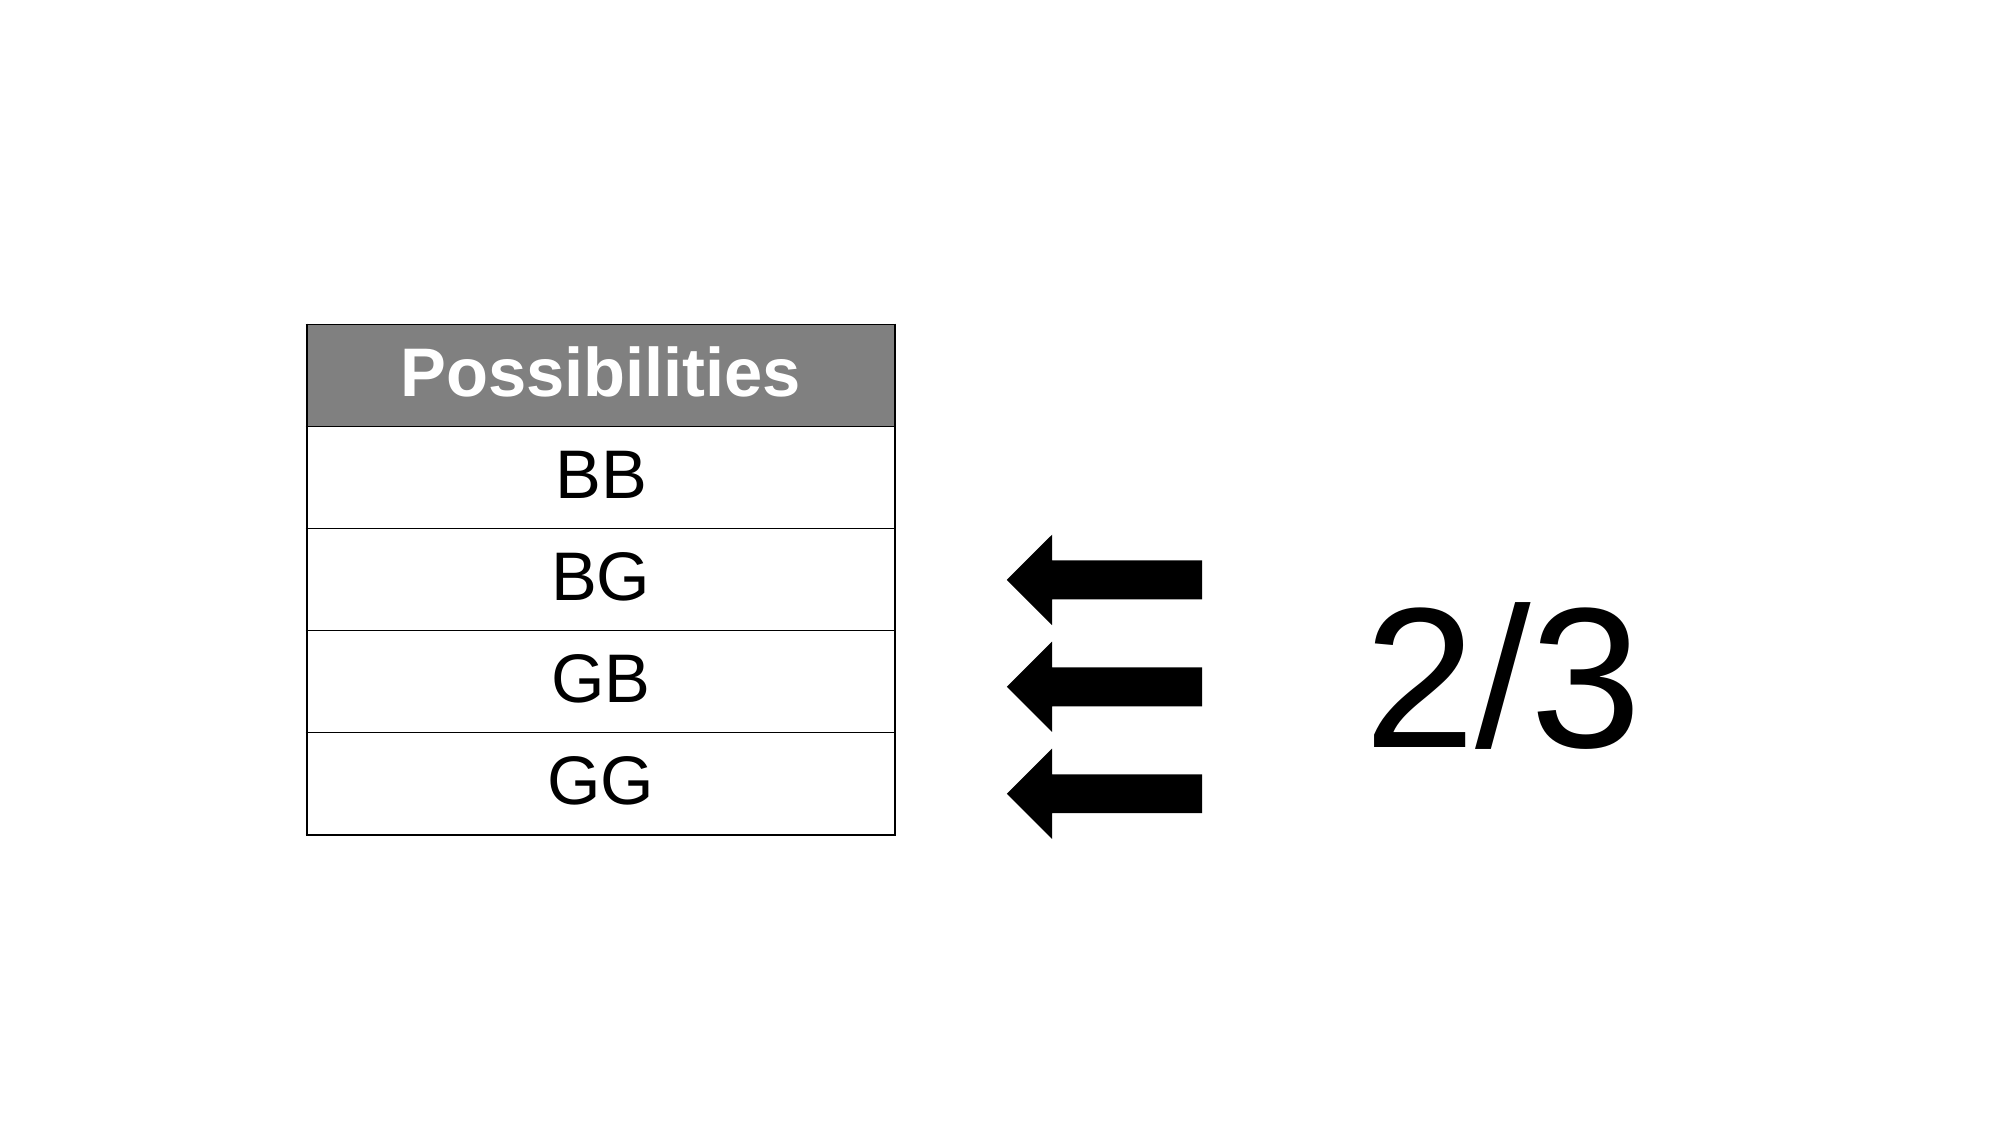

#

| Possibilities |
| --- |
| BB |
| BG |
| GB |
| GG |
2/3